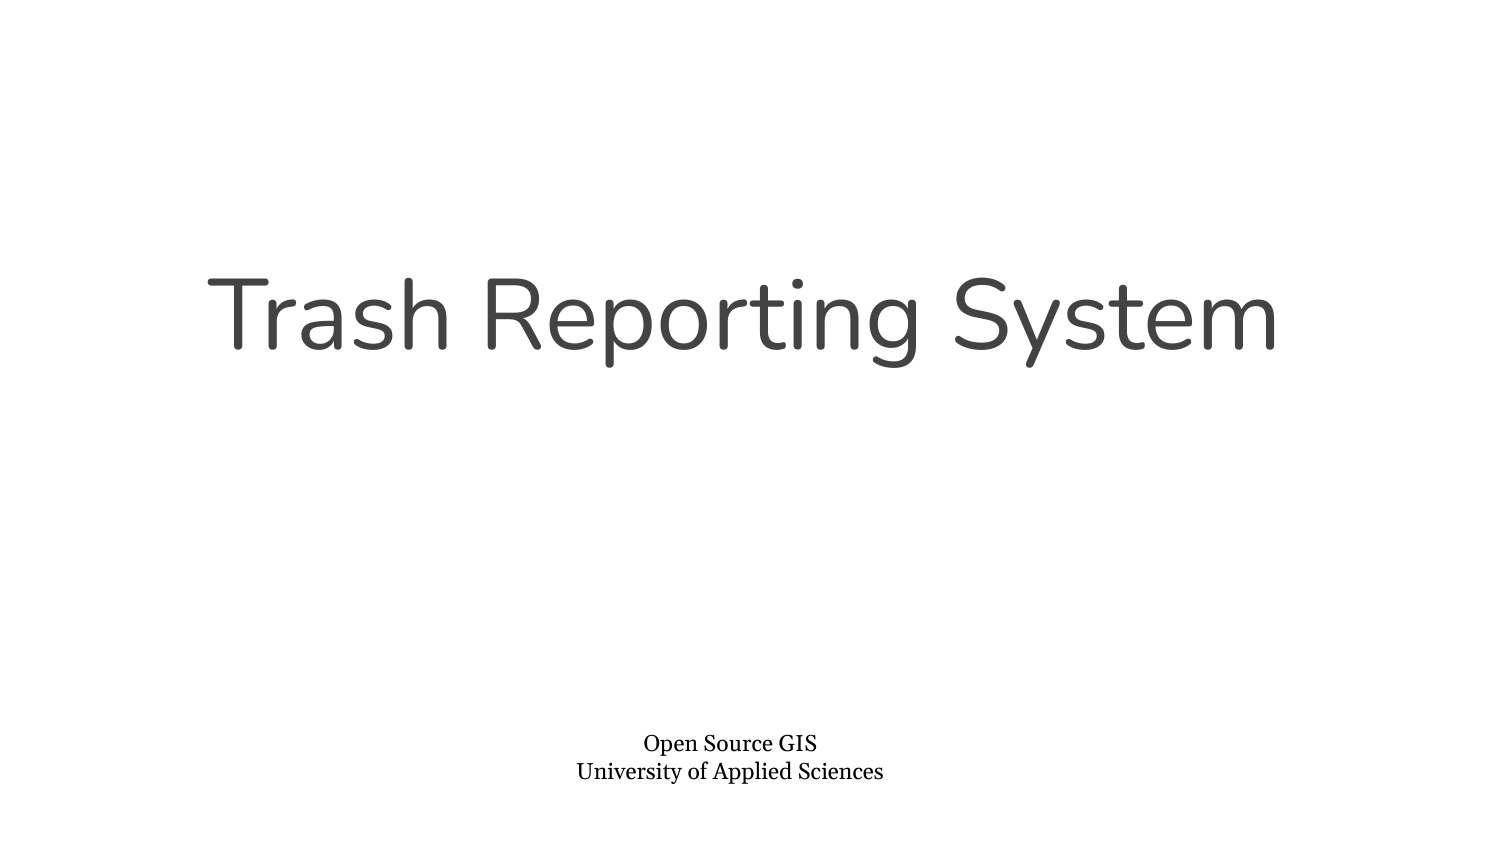

Trash Reporting System
Open Source GIS
University of Applied Sciences